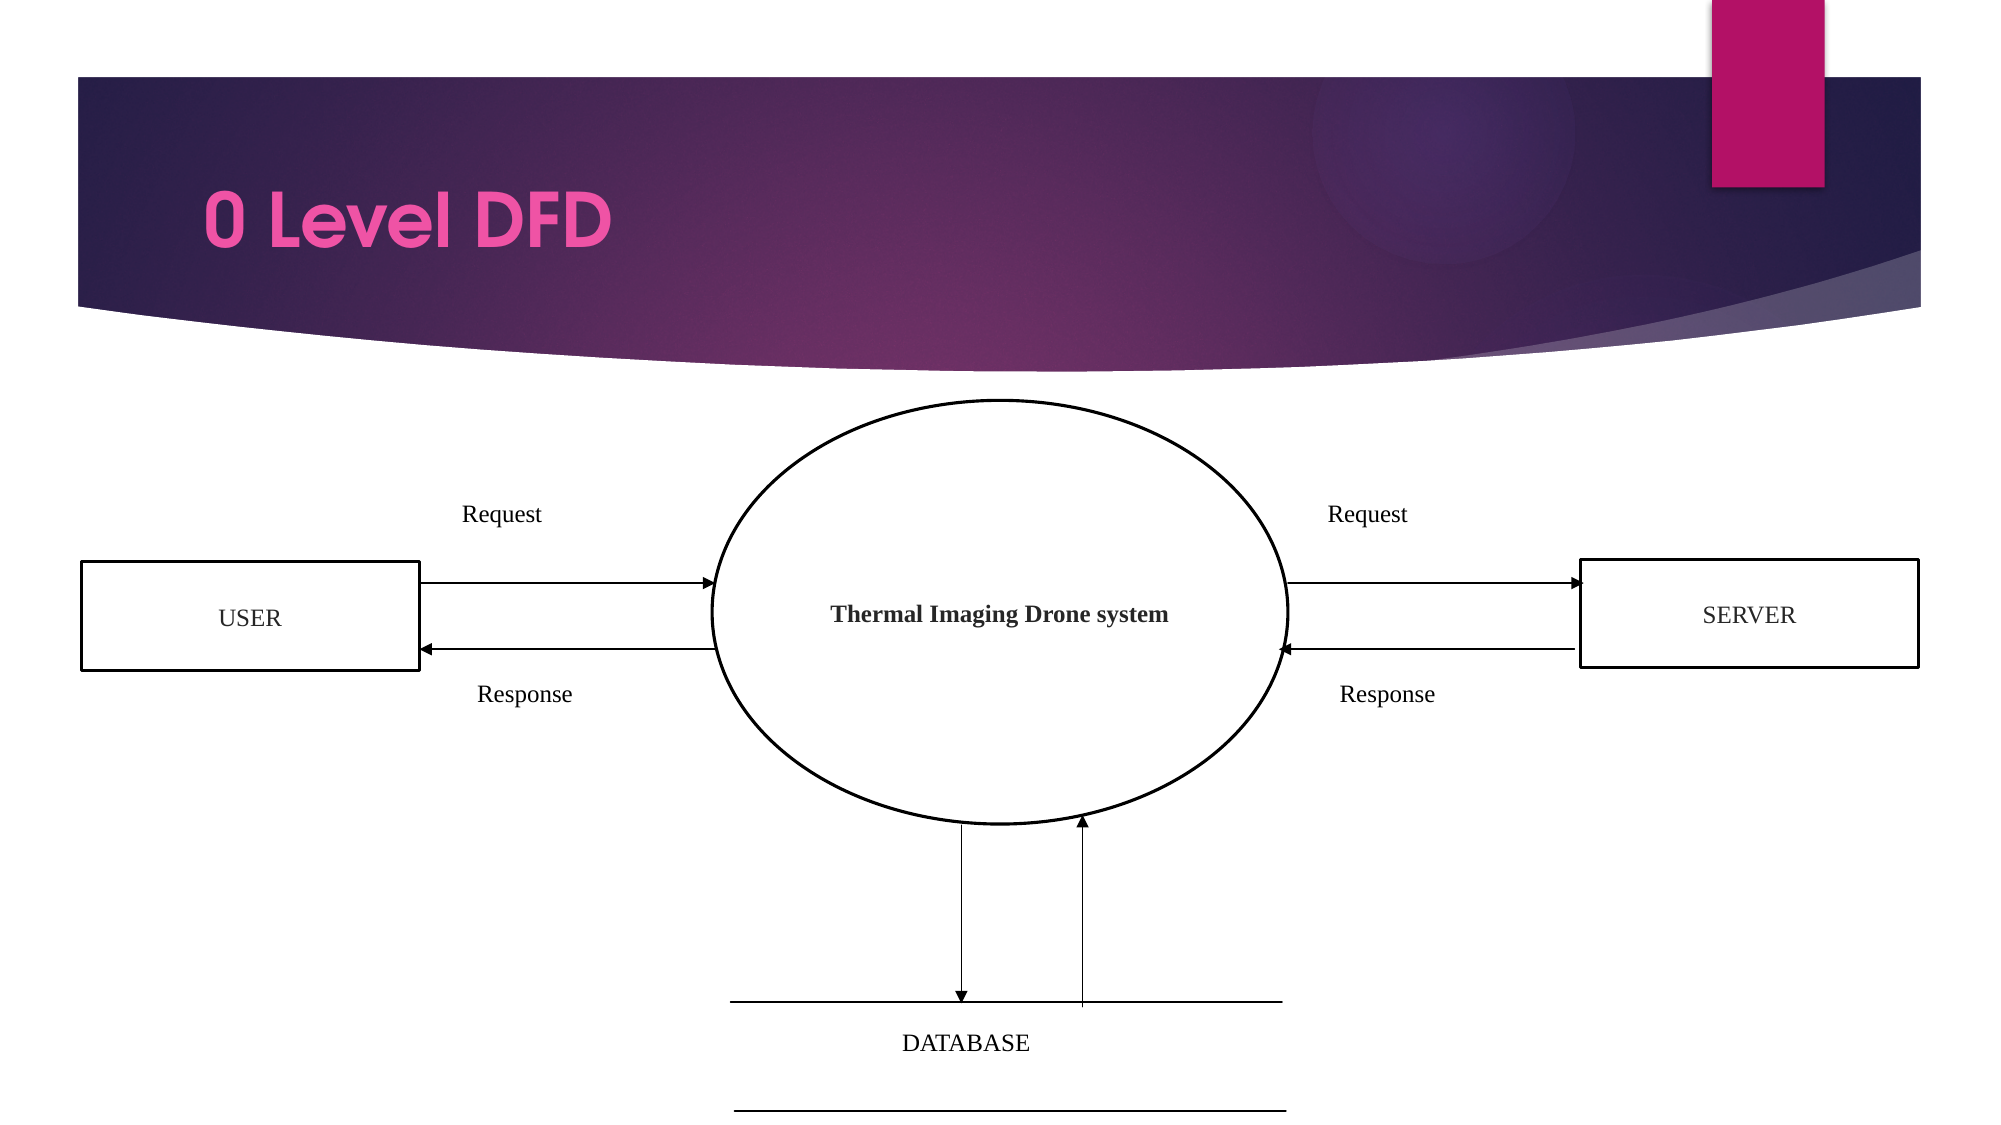

# 0 Level DFD
Thermal Imaging Drone system
Request
Request
SERVER
USER
Response
Response
DATABASE